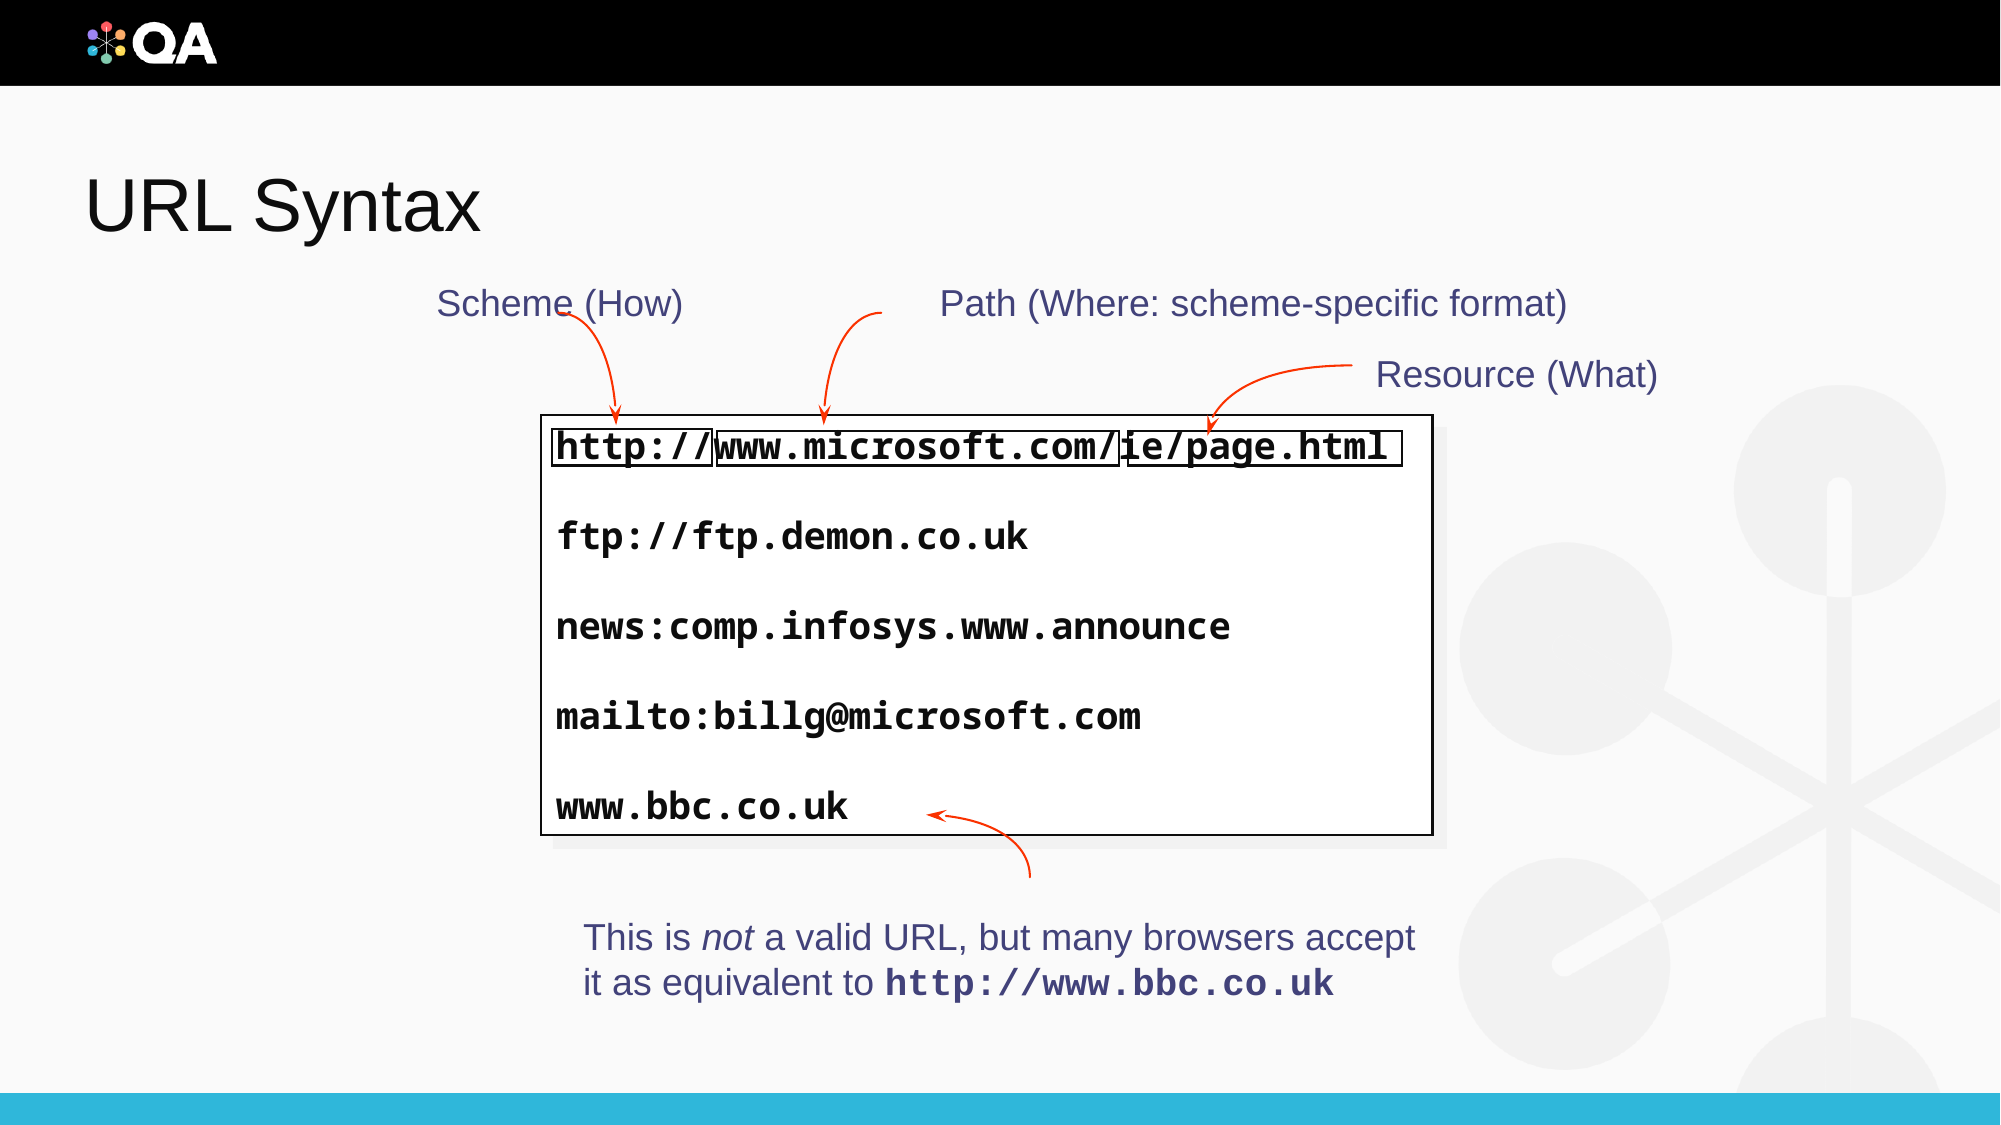

# URL Syntax
Scheme (How)
Path (Where: scheme-specific format)

Resource (What)

http://www.microsoft.com/ie/page.html

ftp://ftp.demon.co.uk

news:comp.infosys.www.announce

mailto:billg@microsoft.com

www.bbc.co.uk

This is not a valid URL, but many browsers accept
it as equivalent to http://www.bbc.co.uk